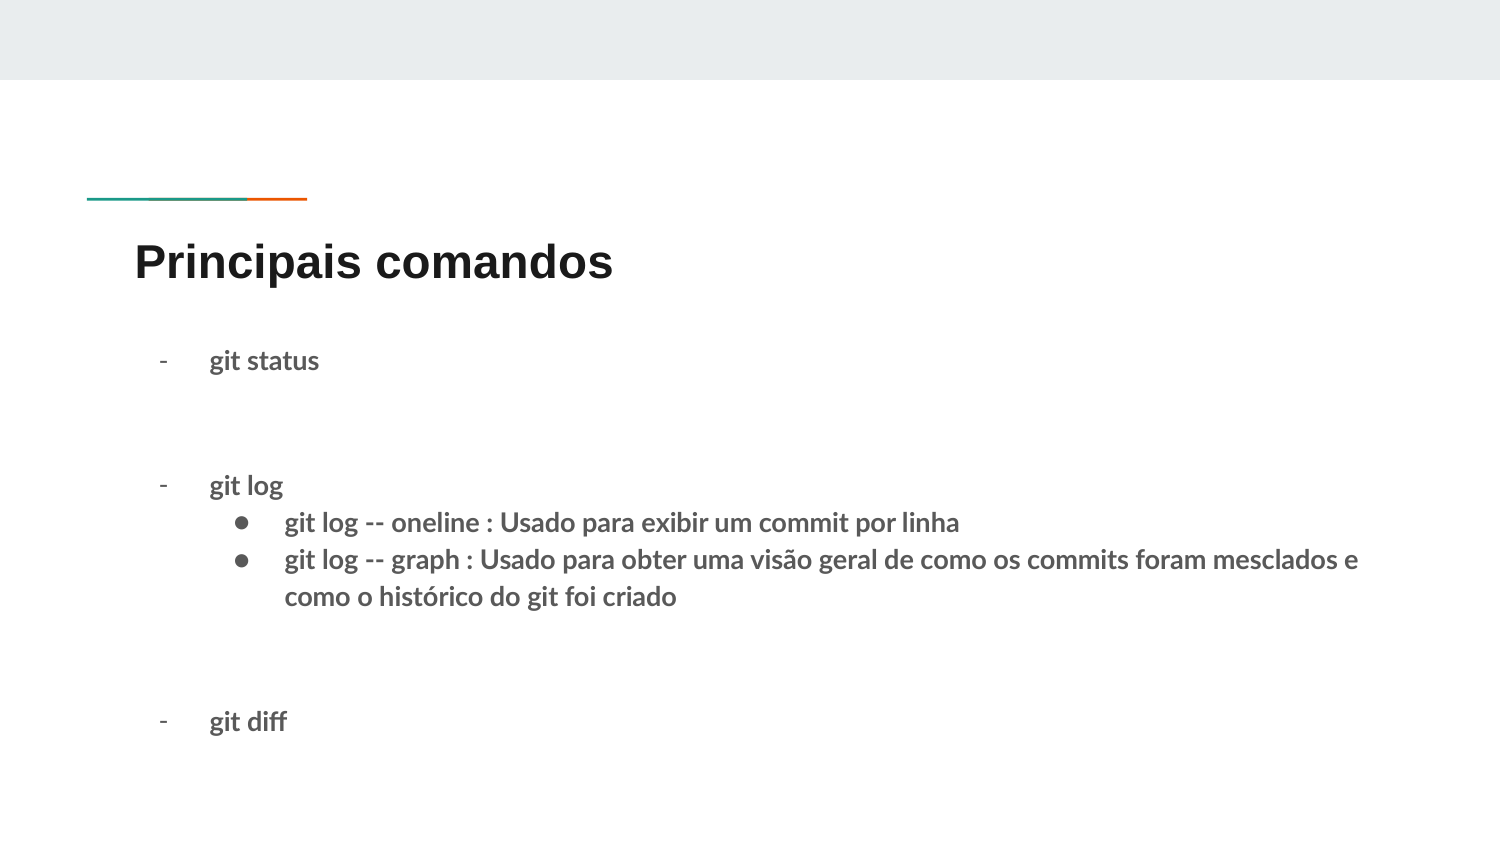

# Principais comandos

git status

git log
git log -- oneline : Usado para exibir um commit por linha
git log -- graph : Usado para obter uma visão geral de como os commits foram mesclados e como o histórico do git foi criado

git diff